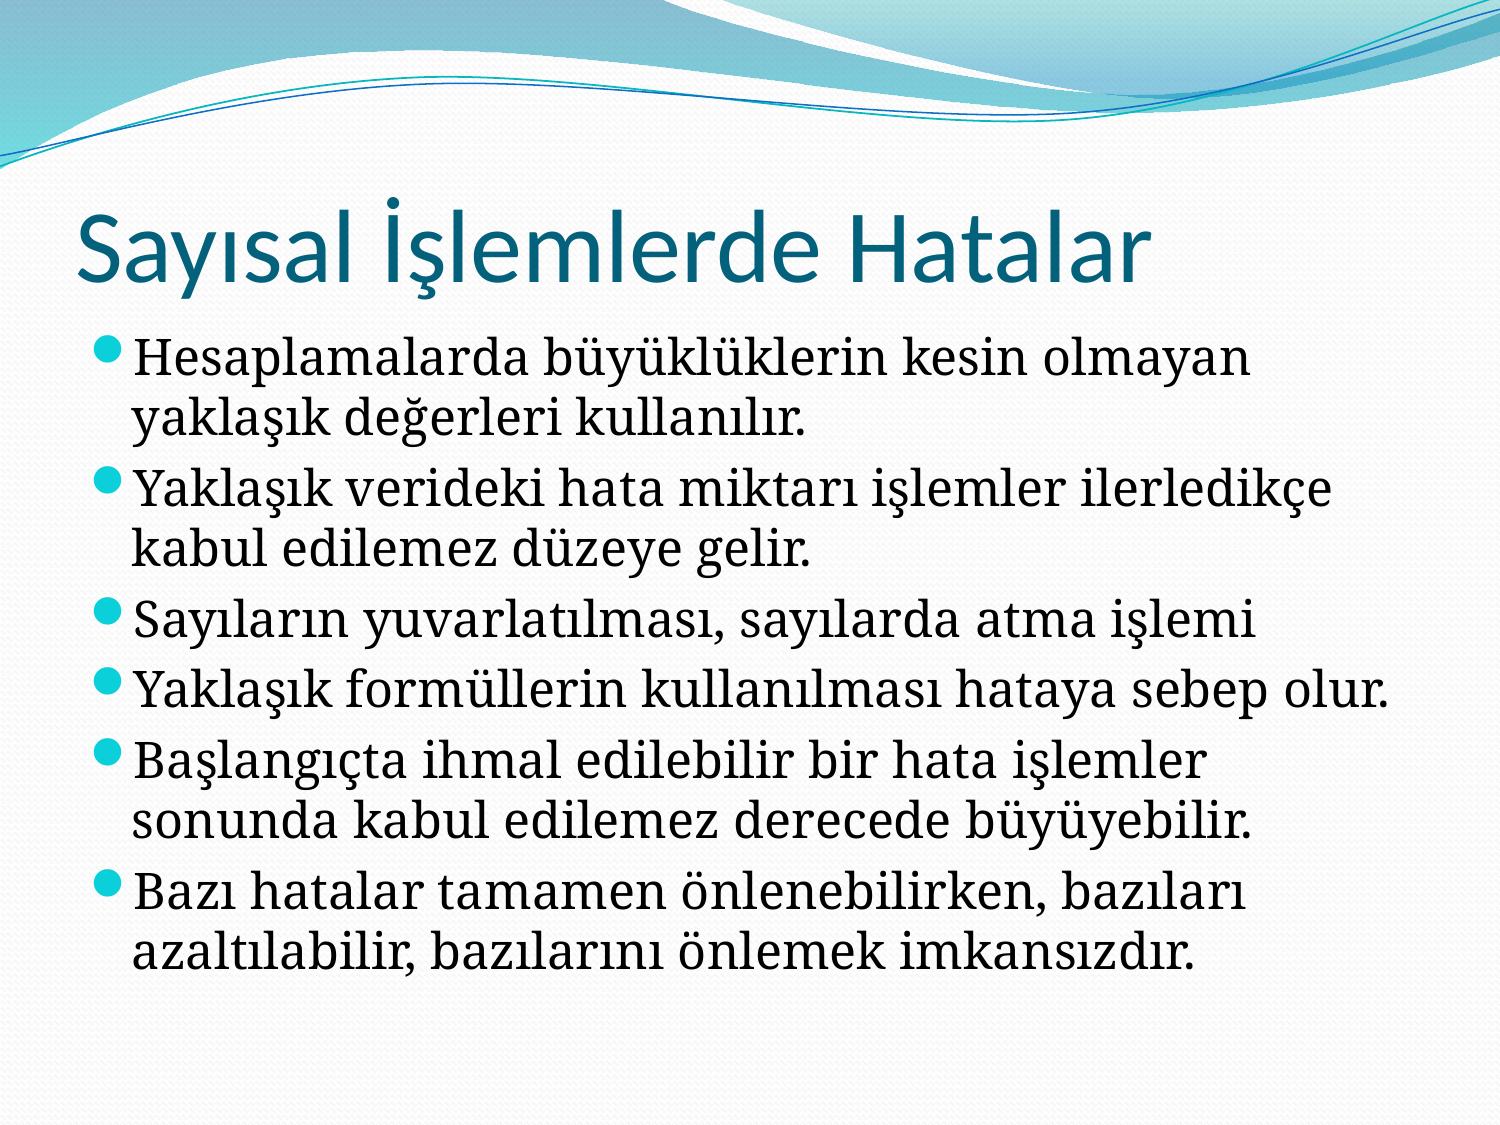

# Sayısal İşlemlerde Hatalar
Hesaplamalarda büyüklüklerin kesin olmayan yaklaşık değerleri kullanılır.
Yaklaşık verideki hata miktarı işlemler ilerledikçe kabul edilemez düzeye gelir.
Sayıların yuvarlatılması, sayılarda atma işlemi
Yaklaşık formüllerin kullanılması hataya sebep olur.
Başlangıçta ihmal edilebilir bir hata işlemler sonunda kabul edilemez derecede büyüyebilir.
Bazı hatalar tamamen önlenebilirken, bazıları azaltılabilir, bazılarını önlemek imkansızdır.